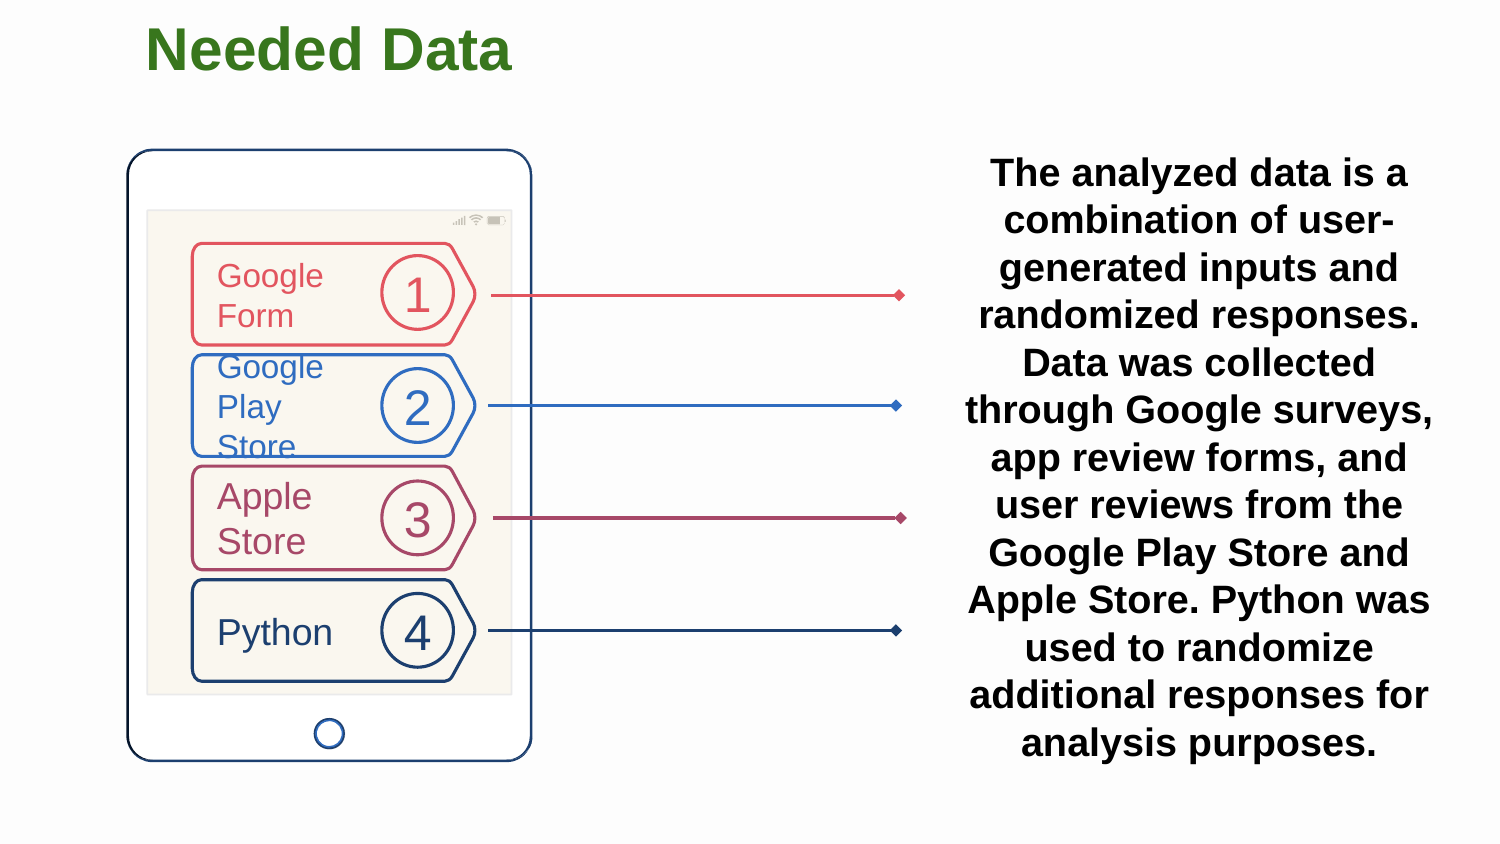

# Needed Data

The analyzed data is a combination of user-generated inputs and randomized responses. Data was collected through Google surveys, app review forms, and user reviews from the Google Play Store and Apple Store. Python was used to randomize additional responses for analysis purposes.

1
Google Form

2
Google Play Store

3
Apple Store

4
Python